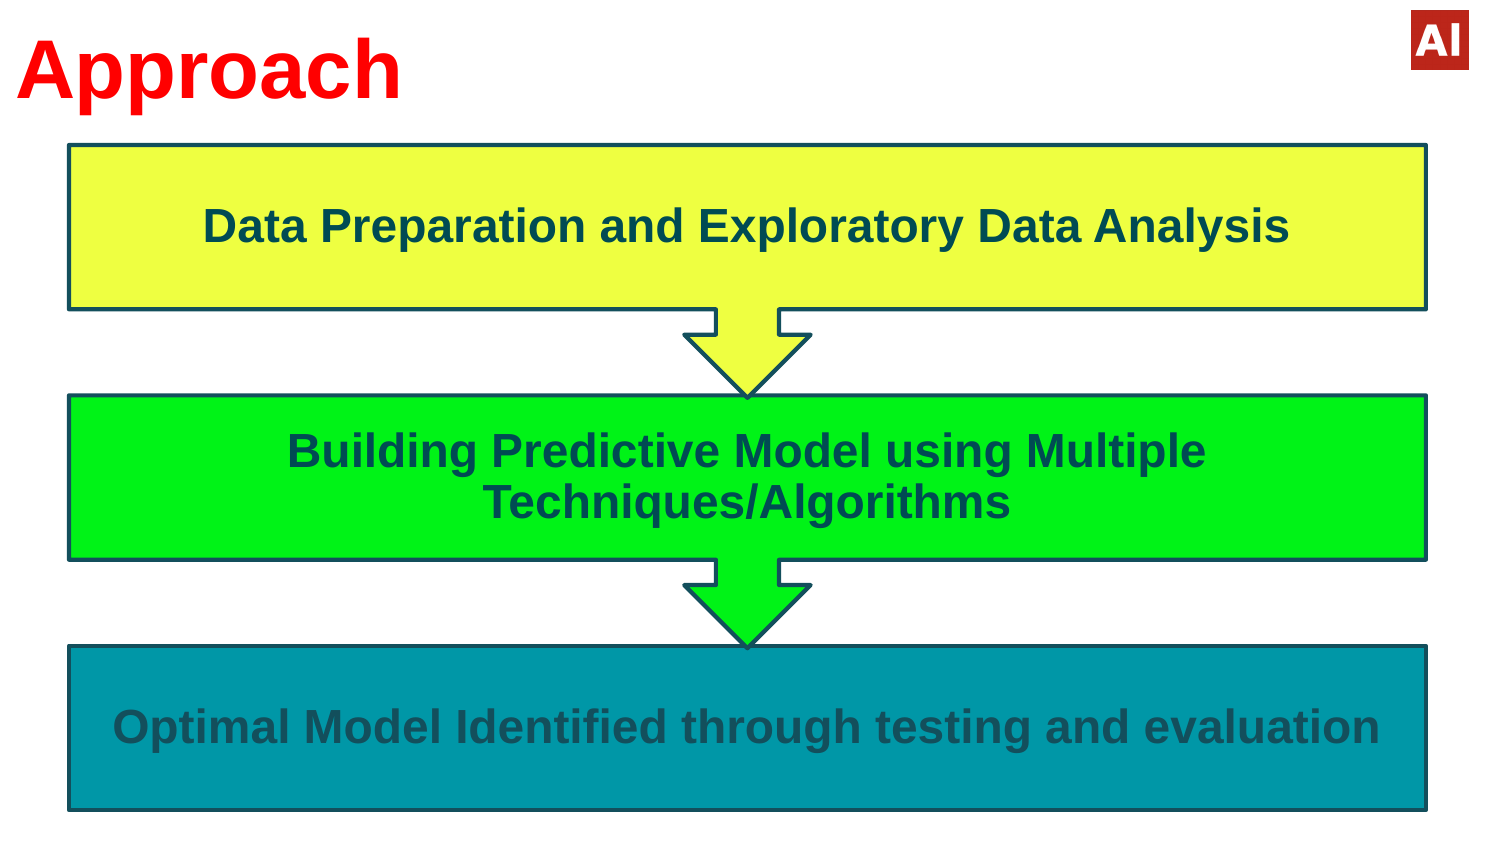

# Approach

Optimal Model Identified through testing and evaluation
Building Predictive Model using Multiple Techniques/Algorithms
Data Preparation and Exploratory Data Analysis